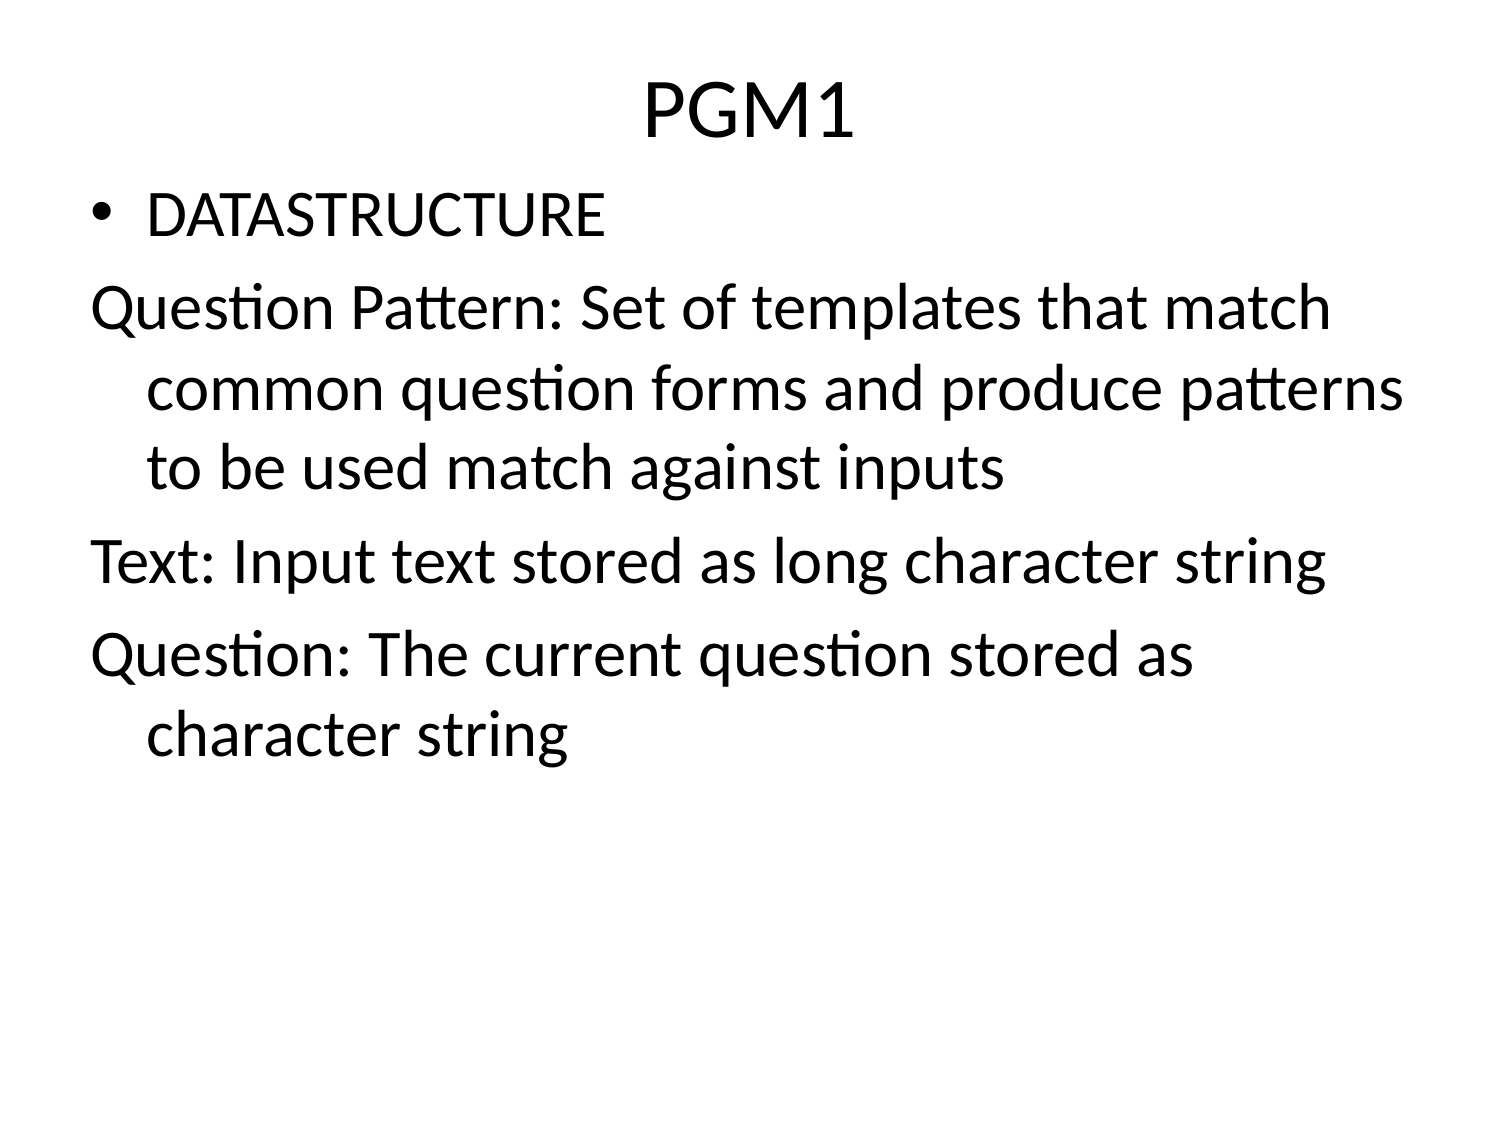

# PGM1
DATASTRUCTURE
Question Pattern: Set of templates that match common question forms and produce patterns to be used match against inputs
Text: Input text stored as long character string
Question: The current question stored as character string